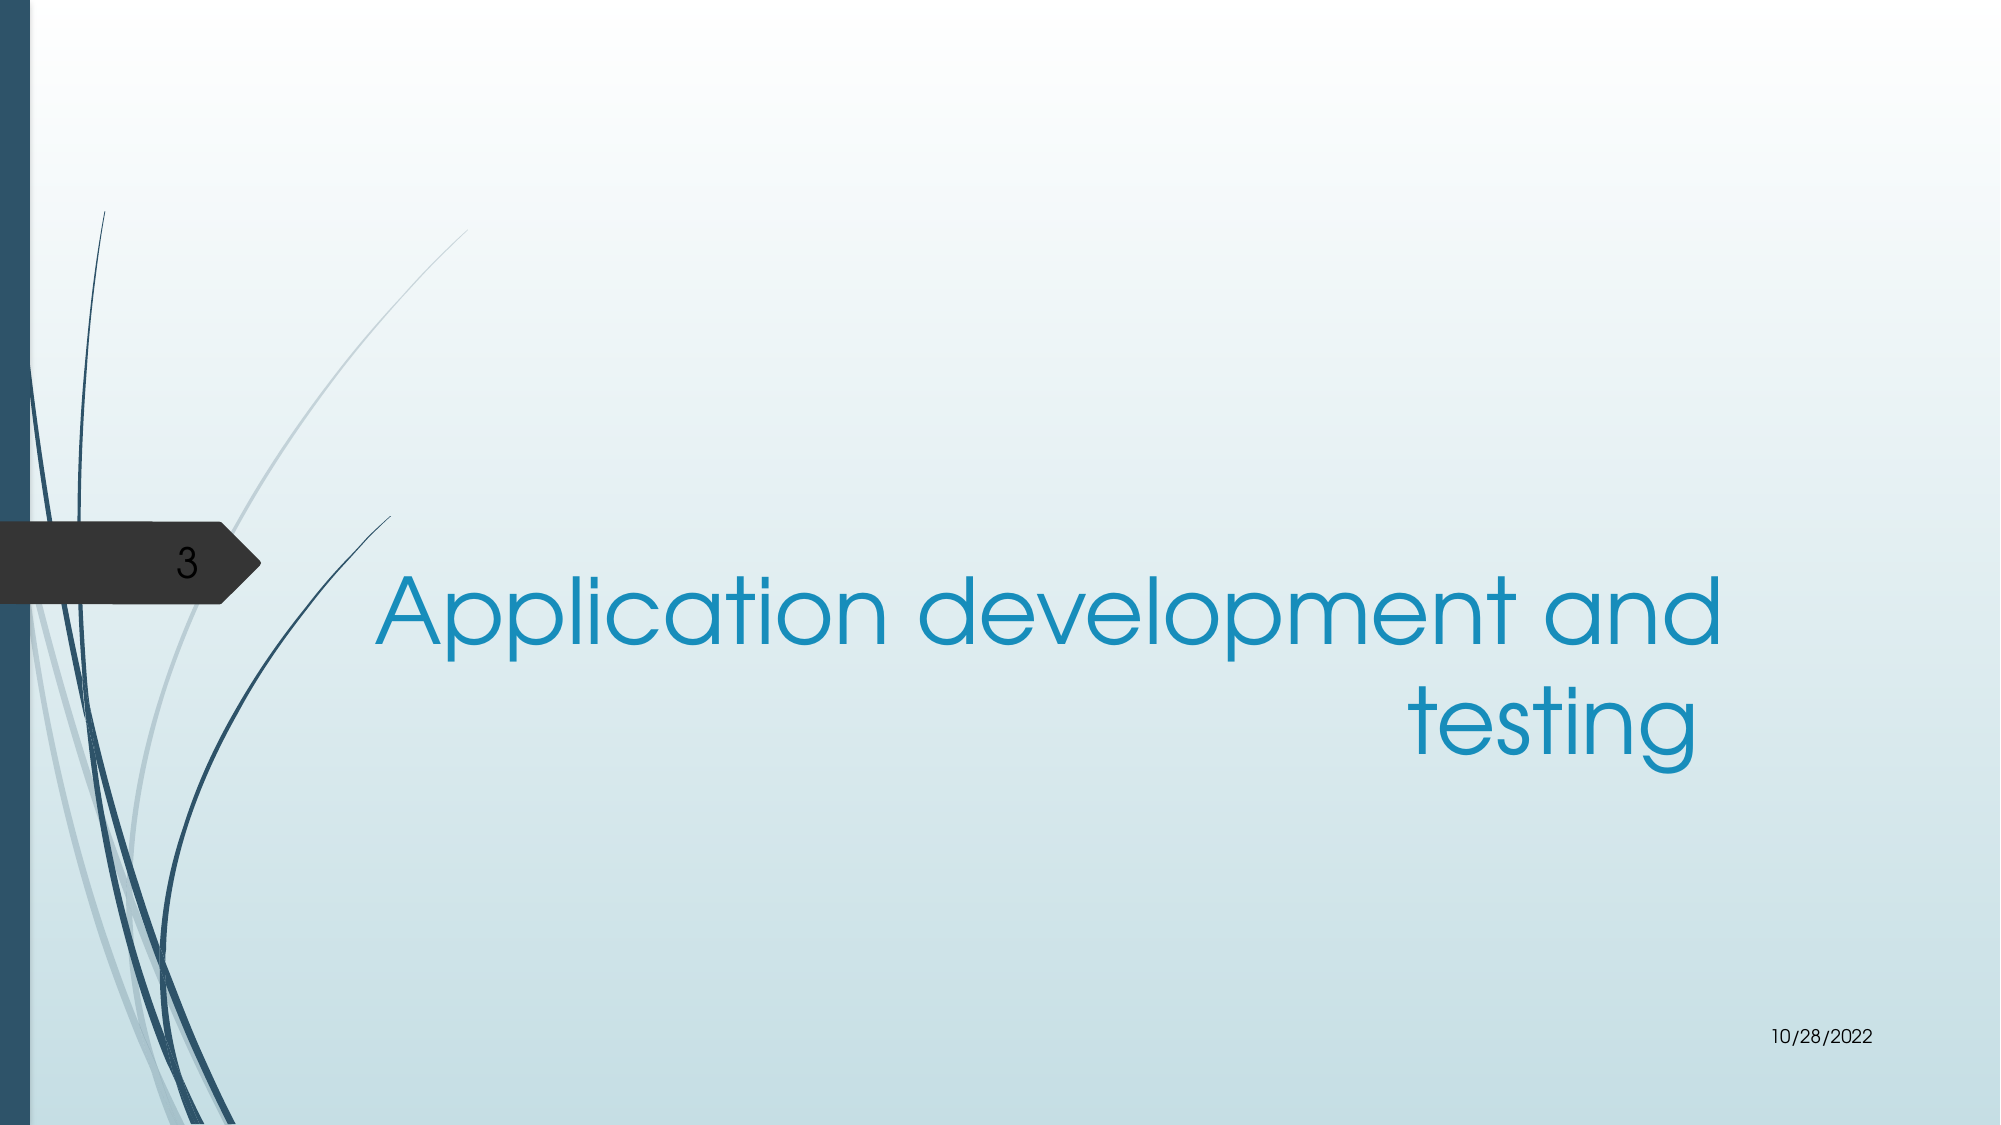

# Application development and testing
3
10/28/2022